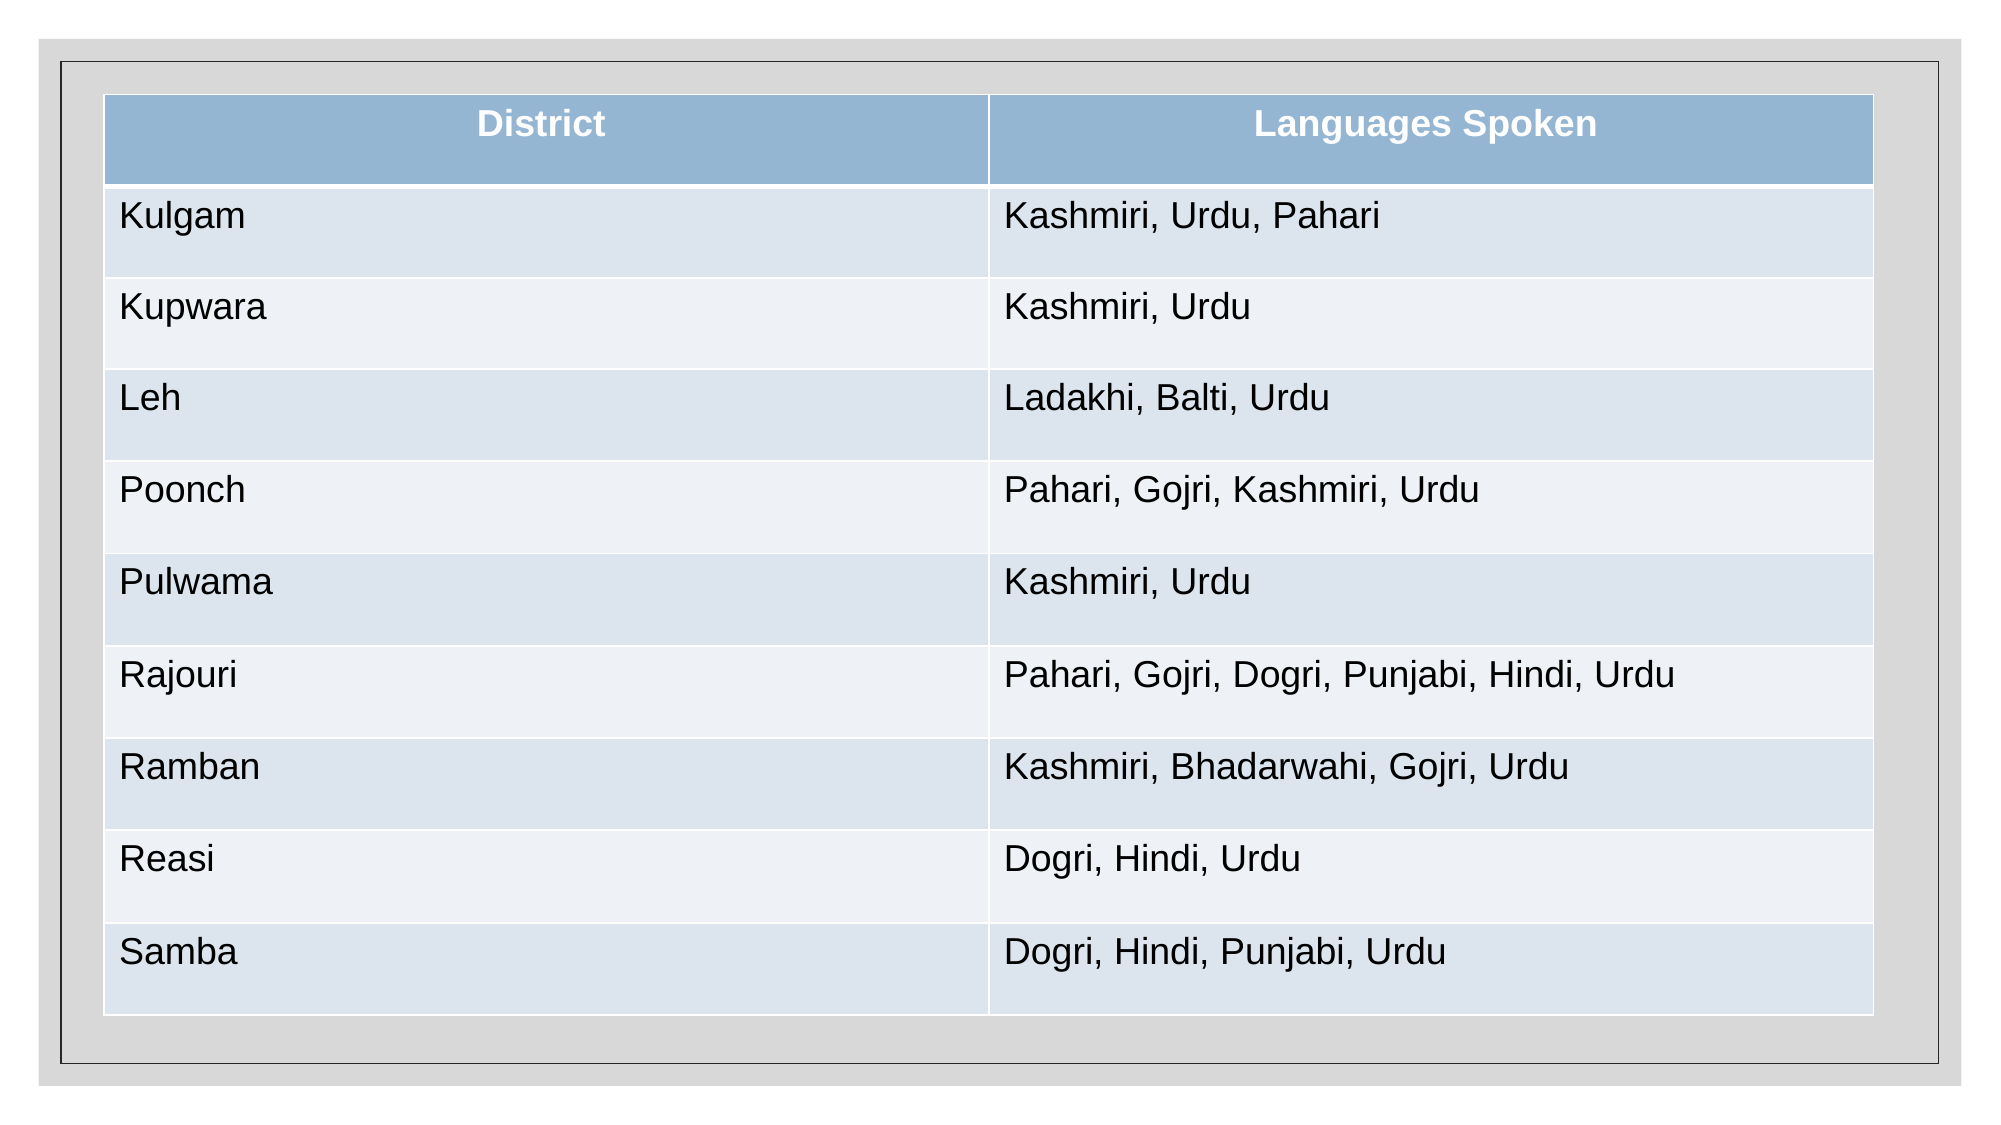

| District | Languages Spoken |
| --- | --- |
| Kulgam | Kashmiri, Urdu, Pahari |
| Kupwara | Kashmiri, Urdu |
| Leh | Ladakhi, Balti, Urdu |
| Poonch | Pahari, Gojri, Kashmiri, Urdu |
| Pulwama | Kashmiri, Urdu |
| Rajouri | Pahari, Gojri, Dogri, Punjabi, Hindi, Urdu |
| Ramban | Kashmiri, Bhadarwahi, Gojri, Urdu |
| Reasi | Dogri, Hindi, Urdu |
| Samba | Dogri, Hindi, Punjabi, Urdu |